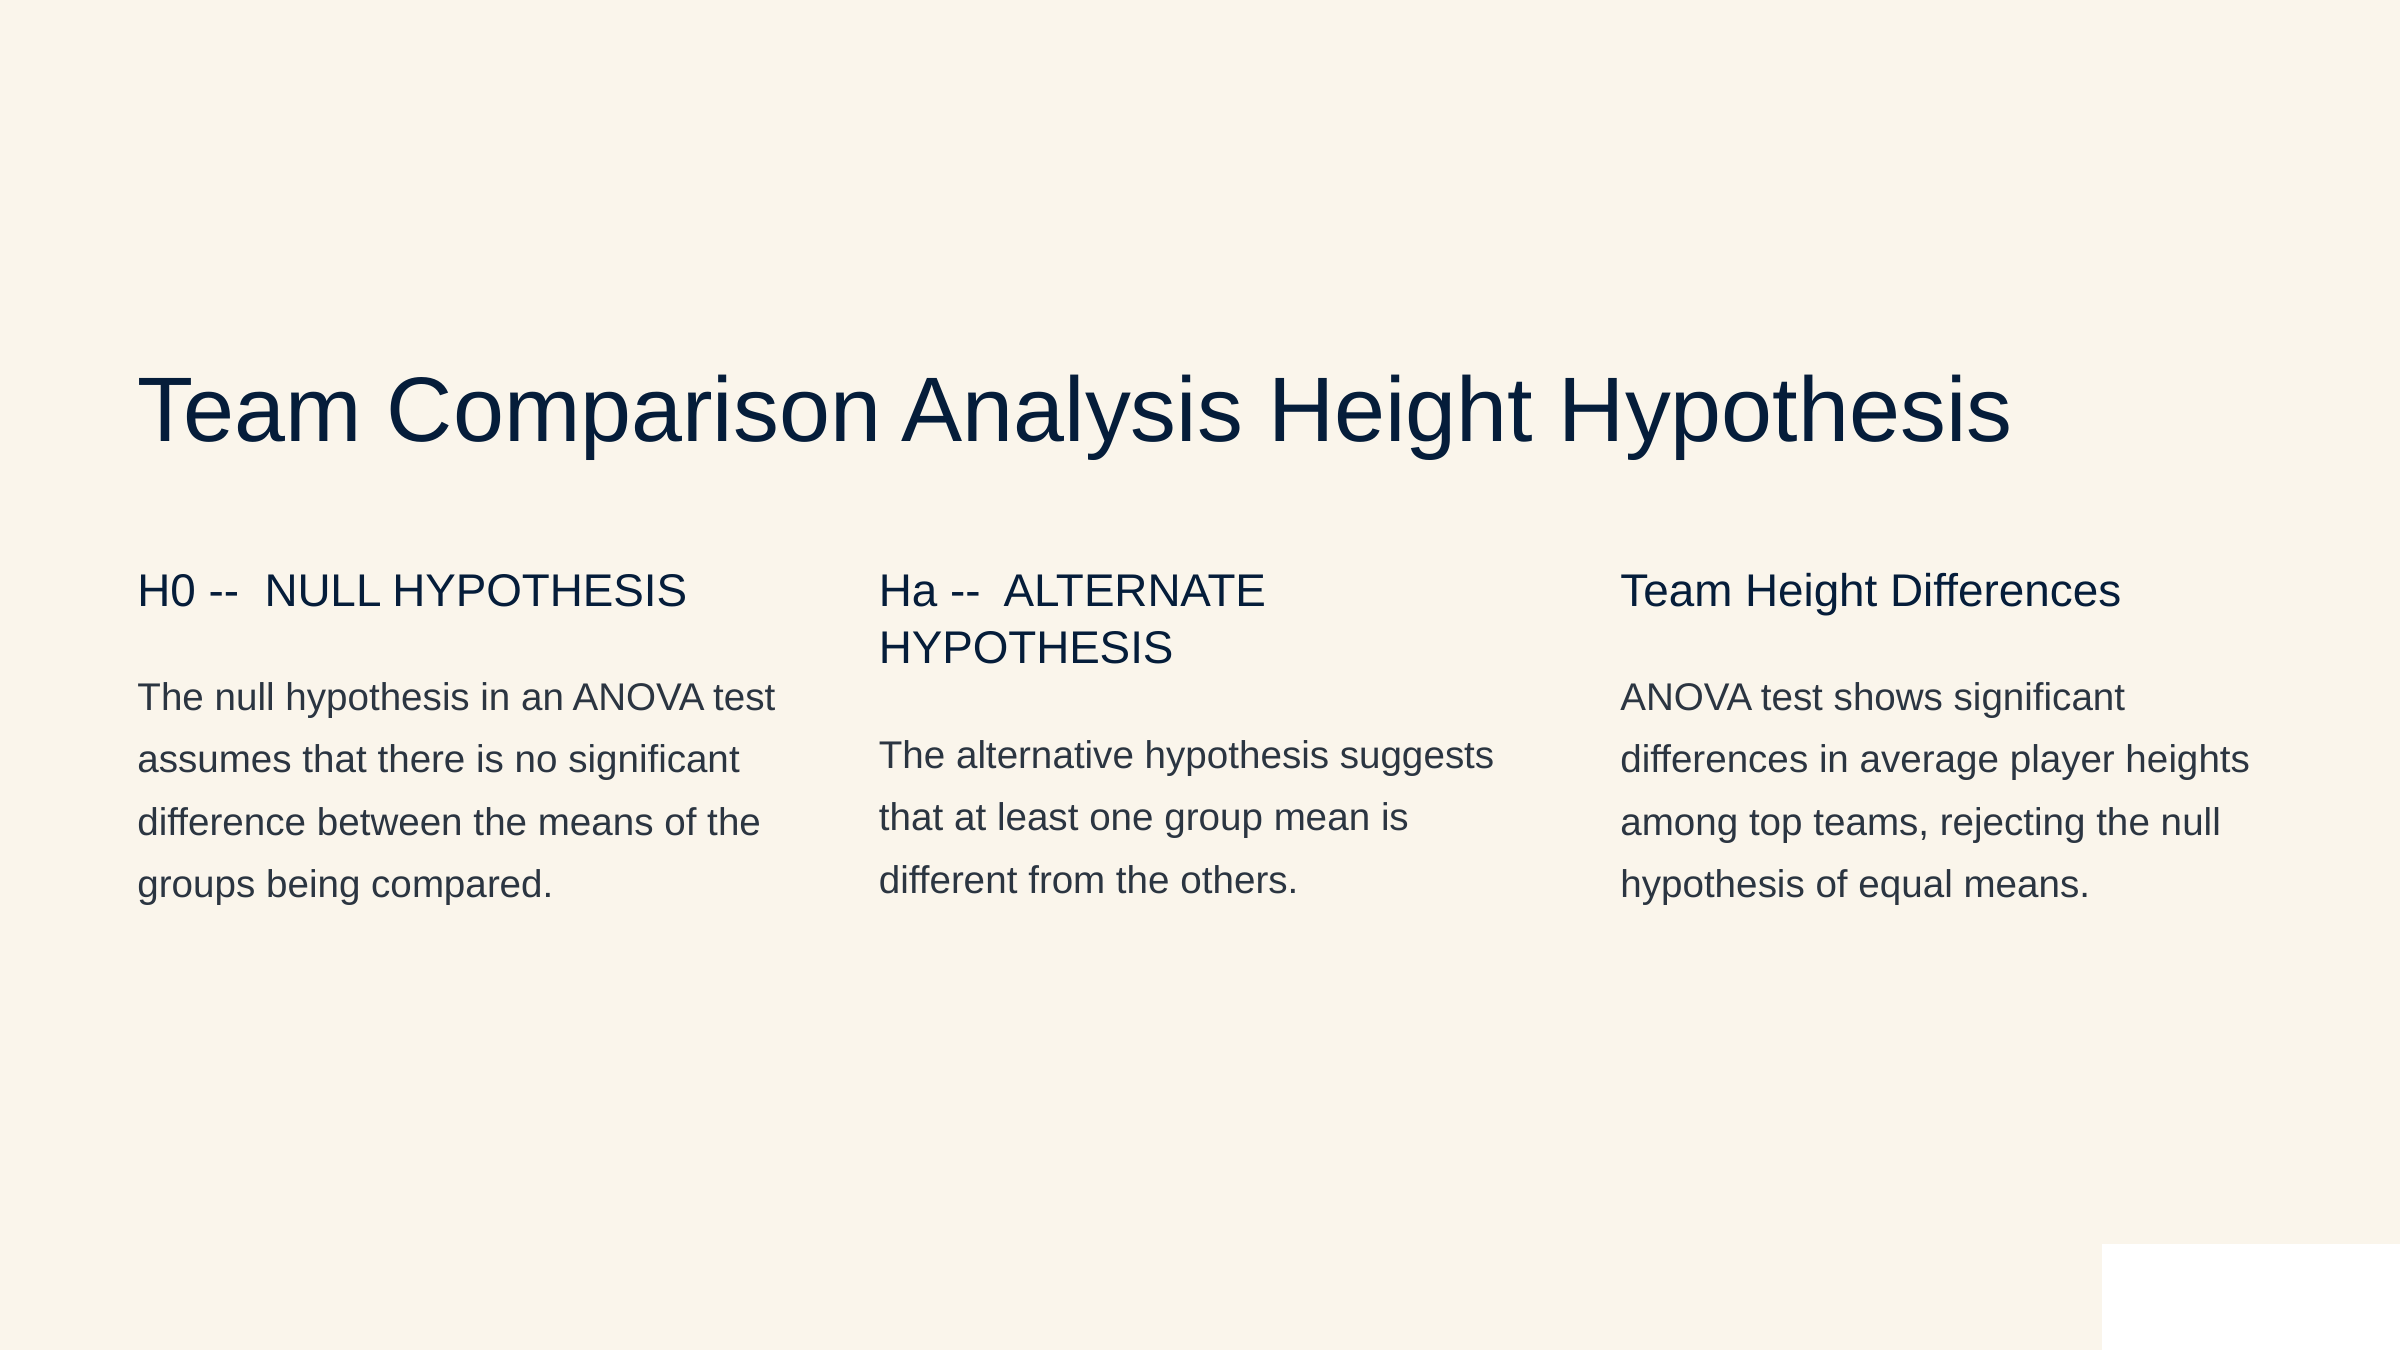

Team Comparison Analysis Height Hypothesis
H0 --  NULL HYPOTHESIS
Ha --  ALTERNATE HYPOTHESIS
Team Height Differences
The null hypothesis in an ANOVA test assumes that there is no significant difference between the means of the groups being compared.
ANOVA test shows significant differences in average player heights among top teams, rejecting the null hypothesis of equal means.
The alternative hypothesis suggests that at least one group mean is different from the others.